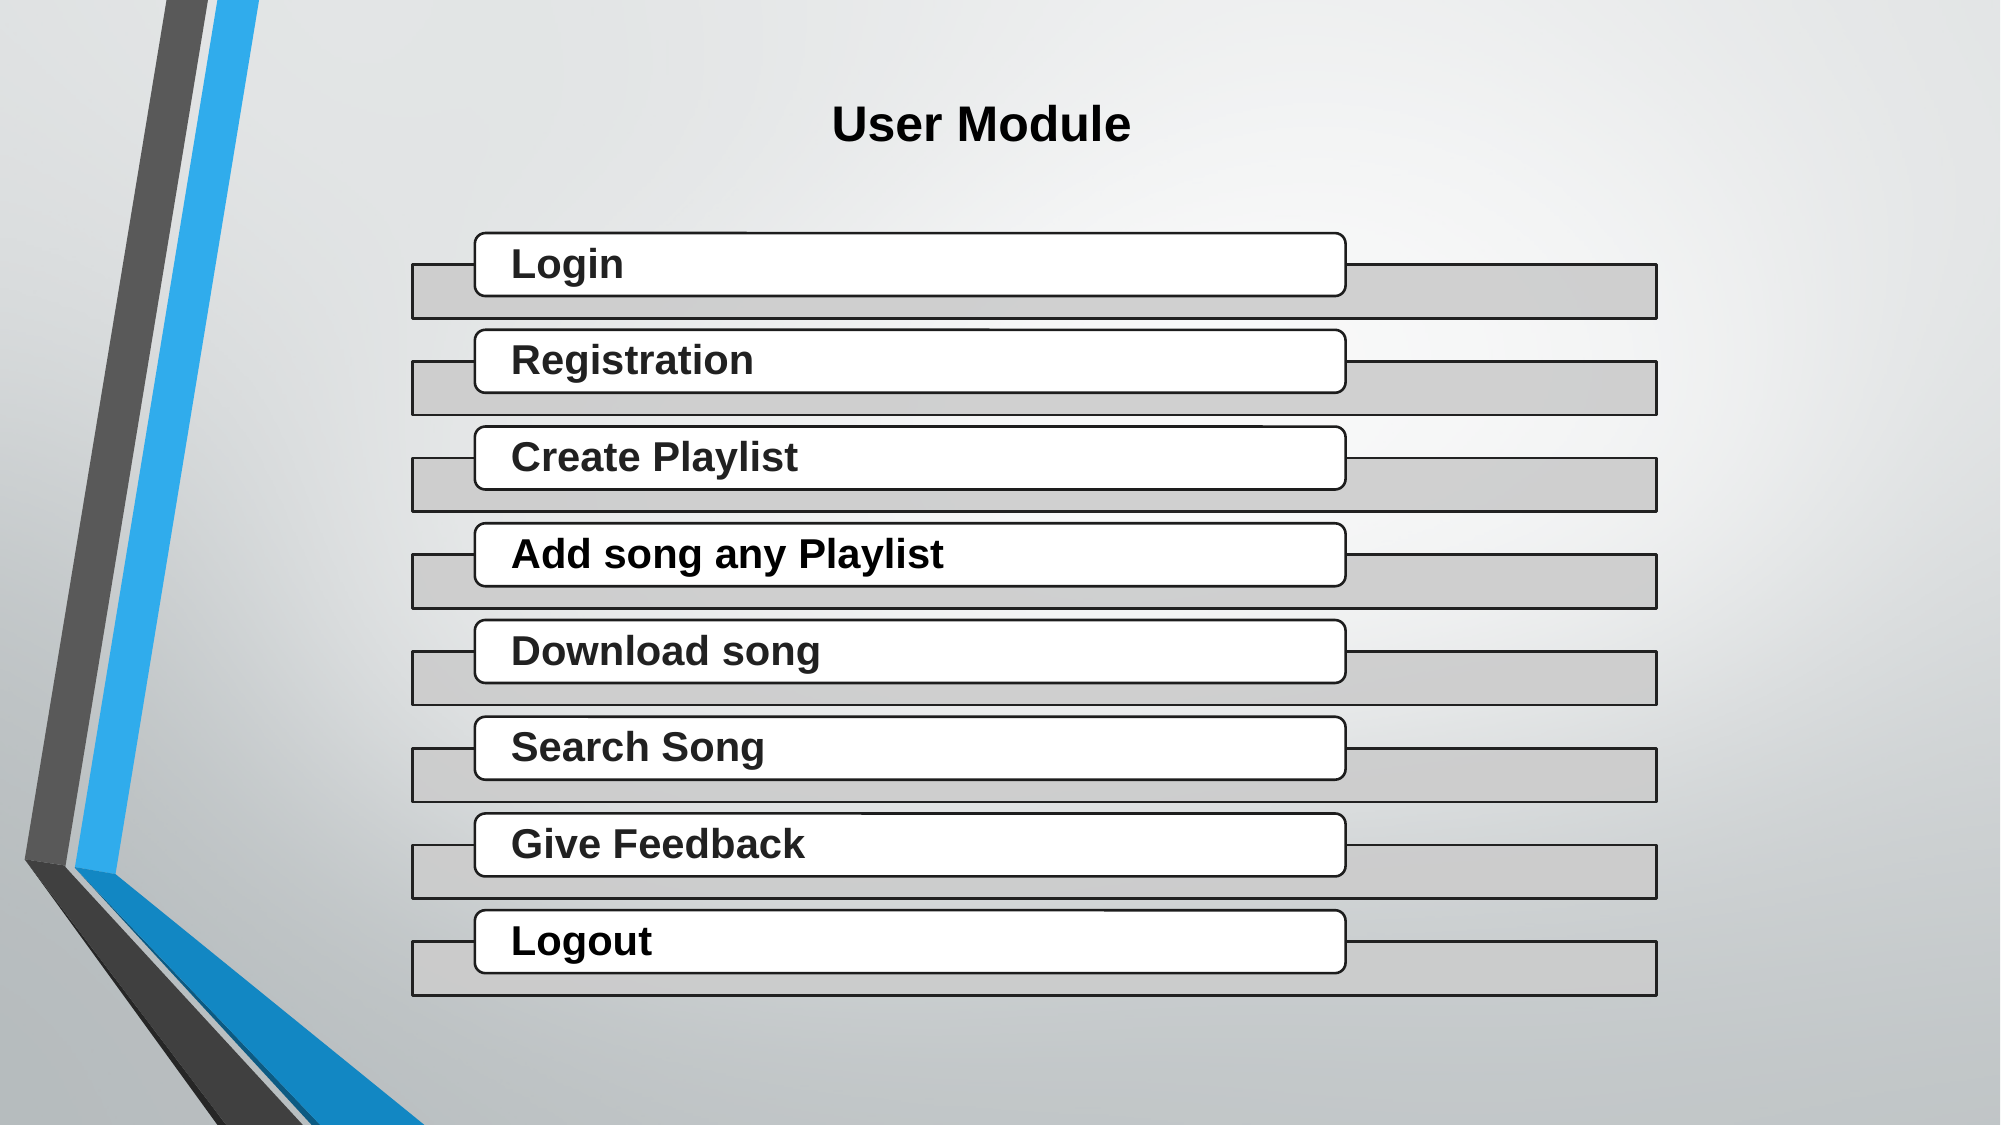

User Module
Login
Registration
Create Playlist
Add song any Playlist
Download song
Search Song
Give Feedback
Logout